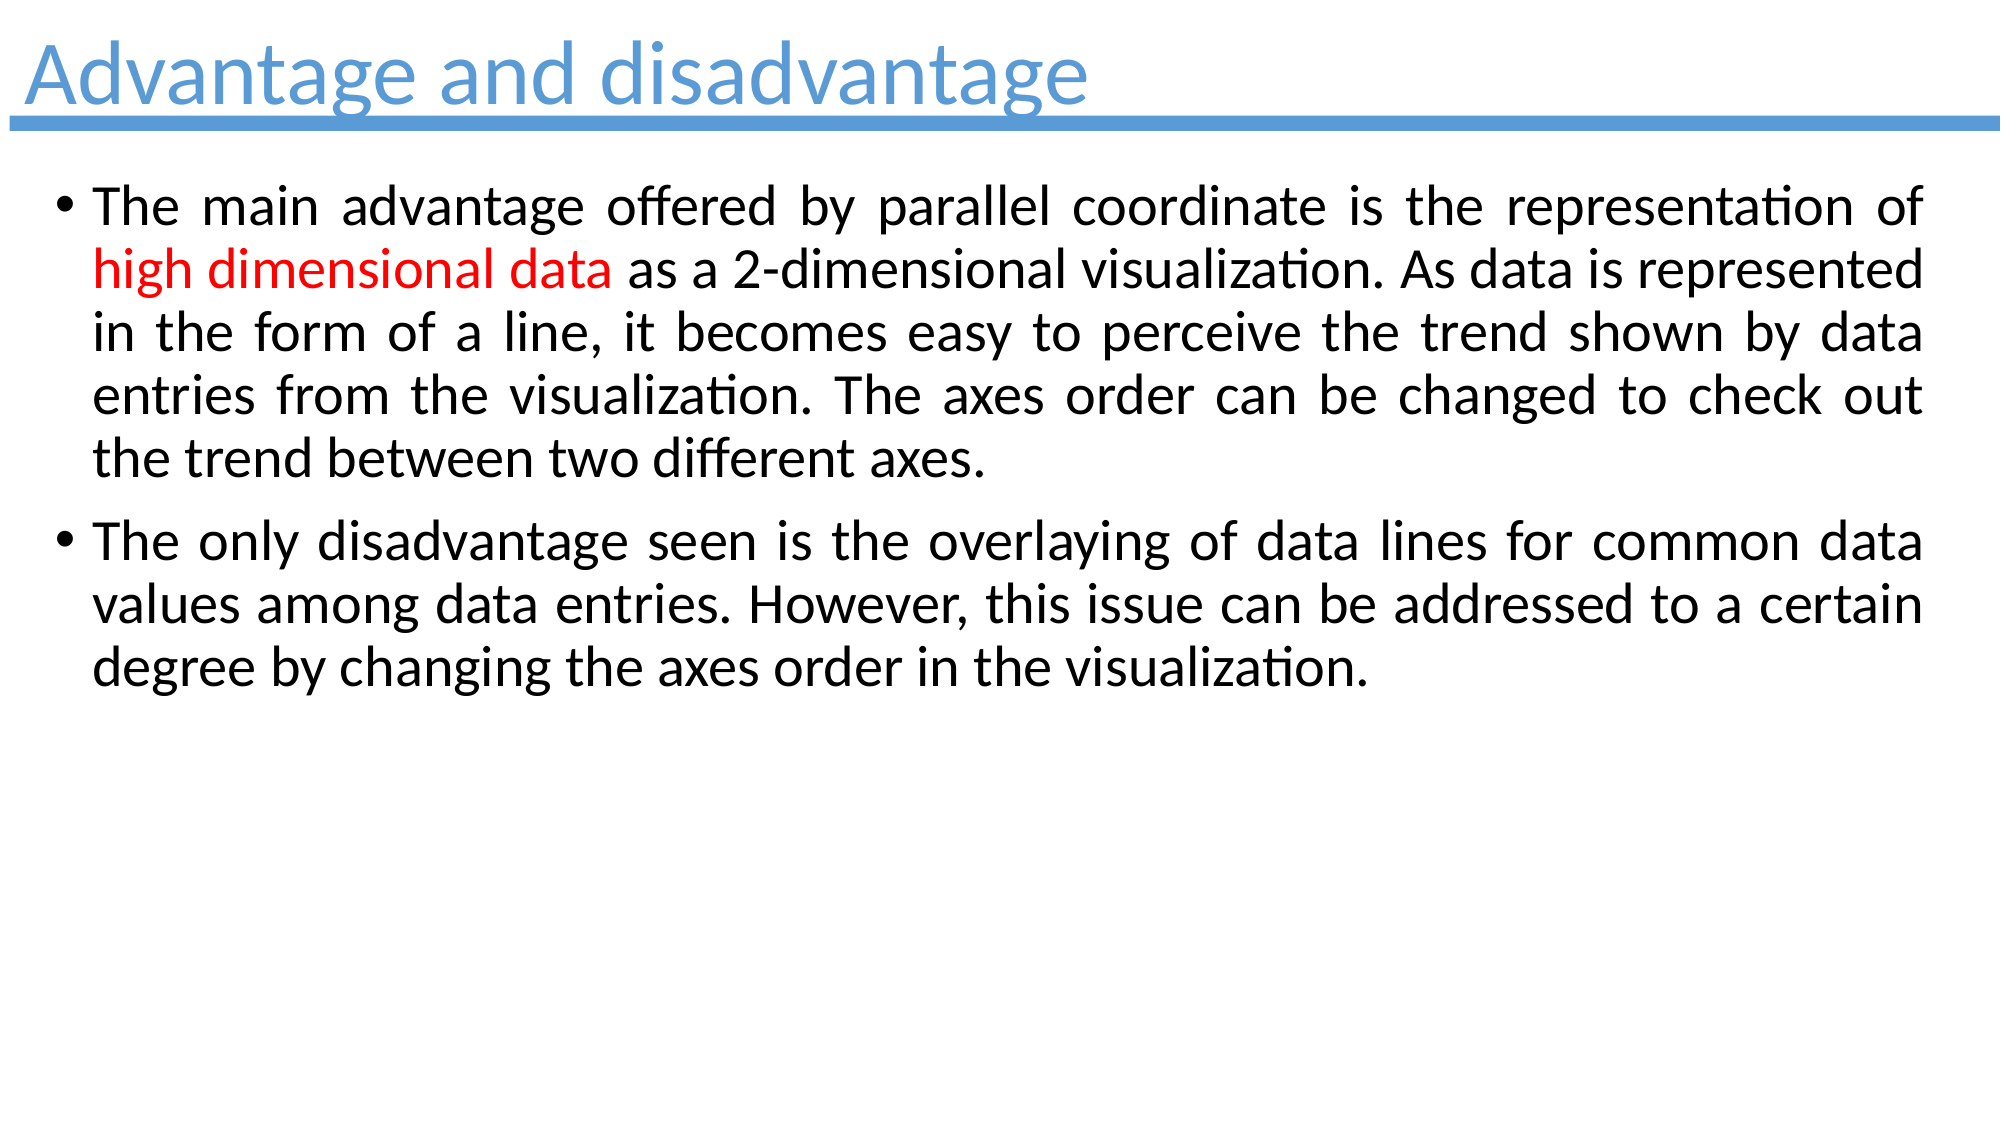

# Advantage and disadvantage

The main advantage offered by parallel coordinate is the representation of high dimensional data as a 2-dimensional visualization. As data is represented in the form of a line, it becomes easy to perceive the trend shown by data entries from the visualization. The axes order can be changed to check out the trend between two different axes.
The only disadvantage seen is the overlaying of data lines for common data values among data entries. However, this issue can be addressed to a certain degree by changing the axes order in the visualization.